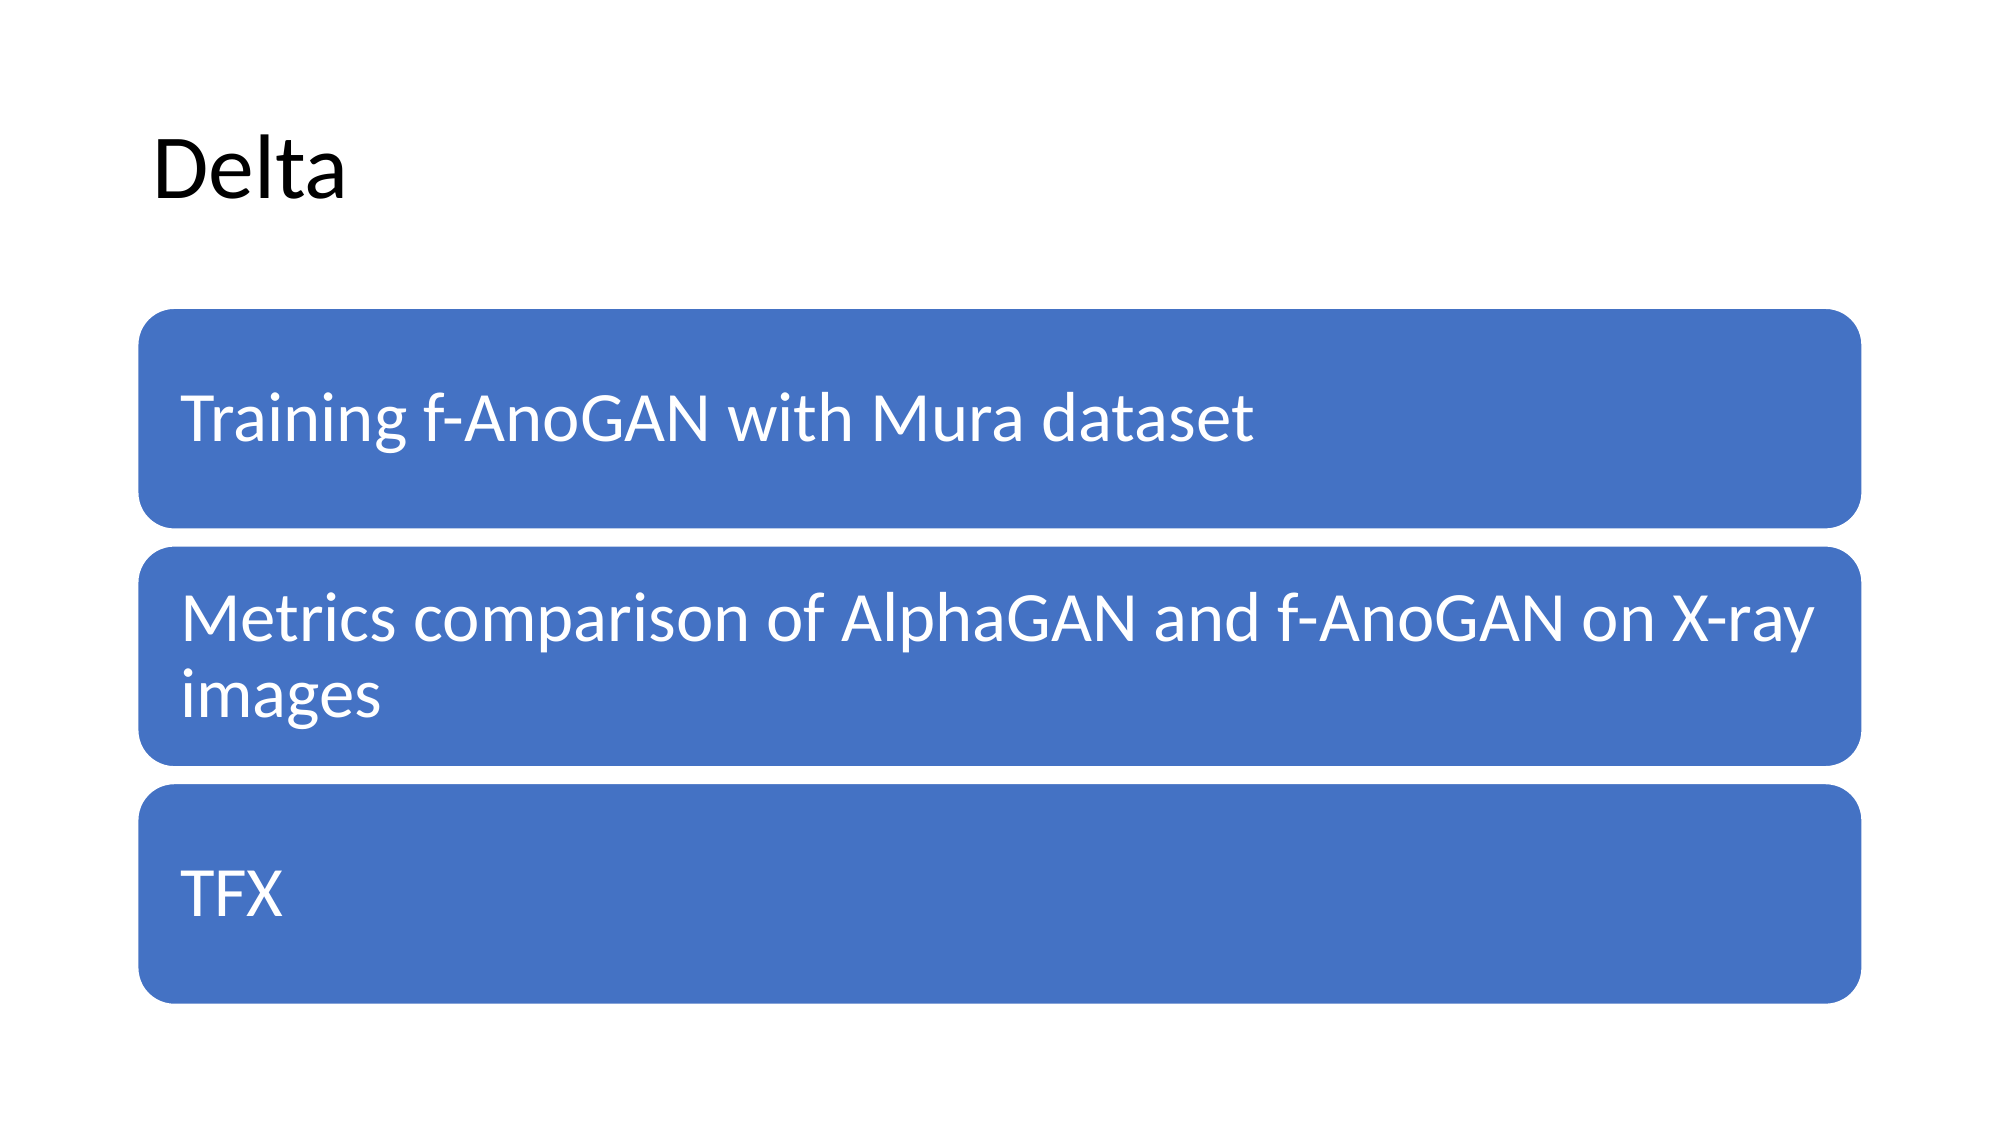

# Delta
Training f-AnoGAN with Mura dataset
Metrics comparison of AlphaGAN and f-AnoGAN on X-ray images
TFX